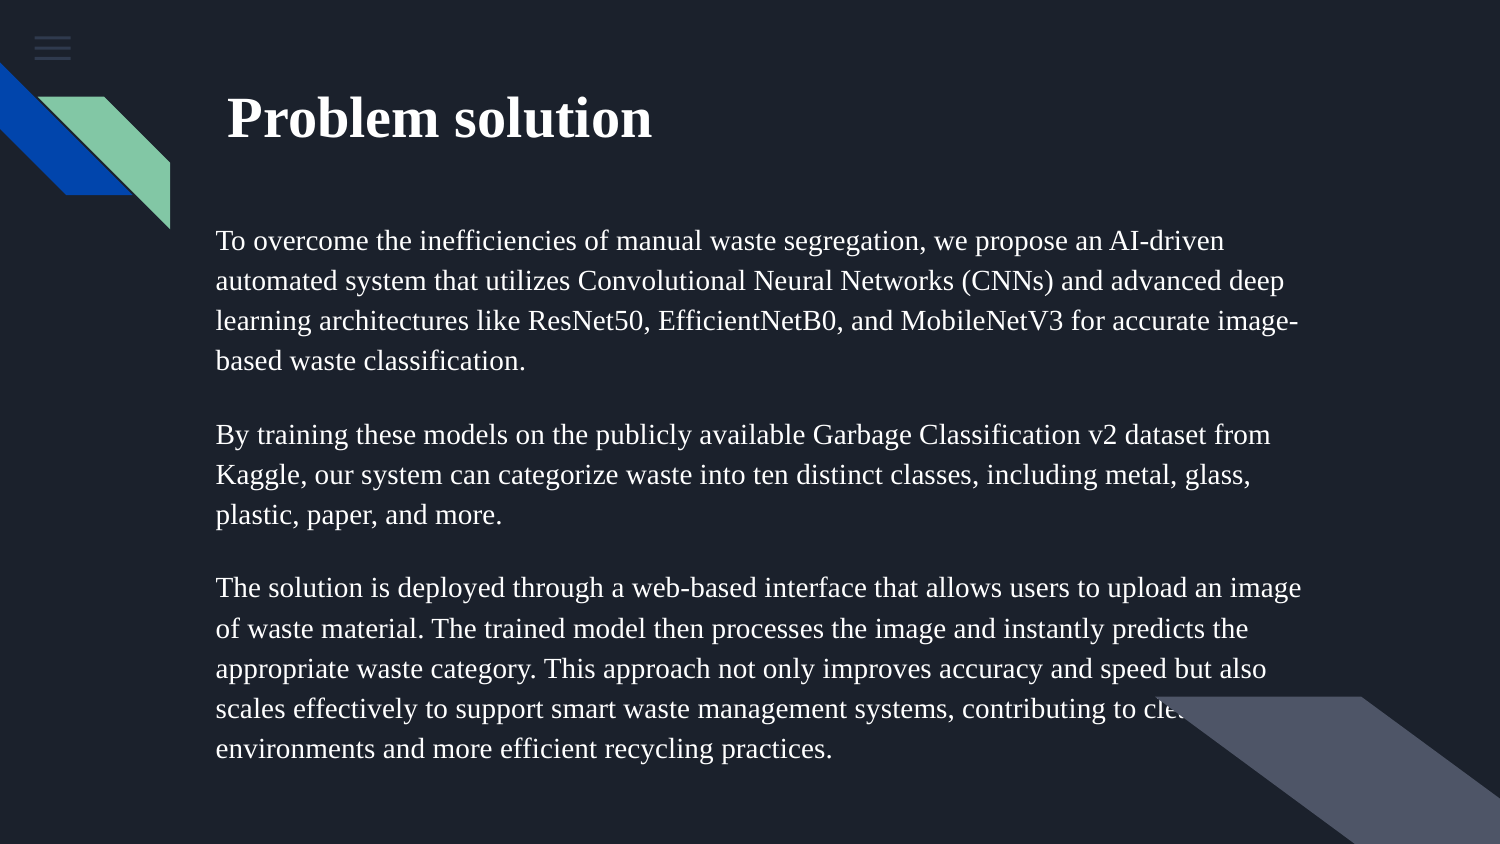

# Problem solution
To overcome the inefficiencies of manual waste segregation, we propose an AI-driven automated system that utilizes Convolutional Neural Networks (CNNs) and advanced deep learning architectures like ResNet50, EfficientNetB0, and MobileNetV3 for accurate image-based waste classification.
By training these models on the publicly available Garbage Classification v2 dataset from Kaggle, our system can categorize waste into ten distinct classes, including metal, glass, plastic, paper, and more.
The solution is deployed through a web-based interface that allows users to upload an image of waste material. The trained model then processes the image and instantly predicts the appropriate waste category. This approach not only improves accuracy and speed but also scales effectively to support smart waste management systems, contributing to cleaner environments and more efficient recycling practices.